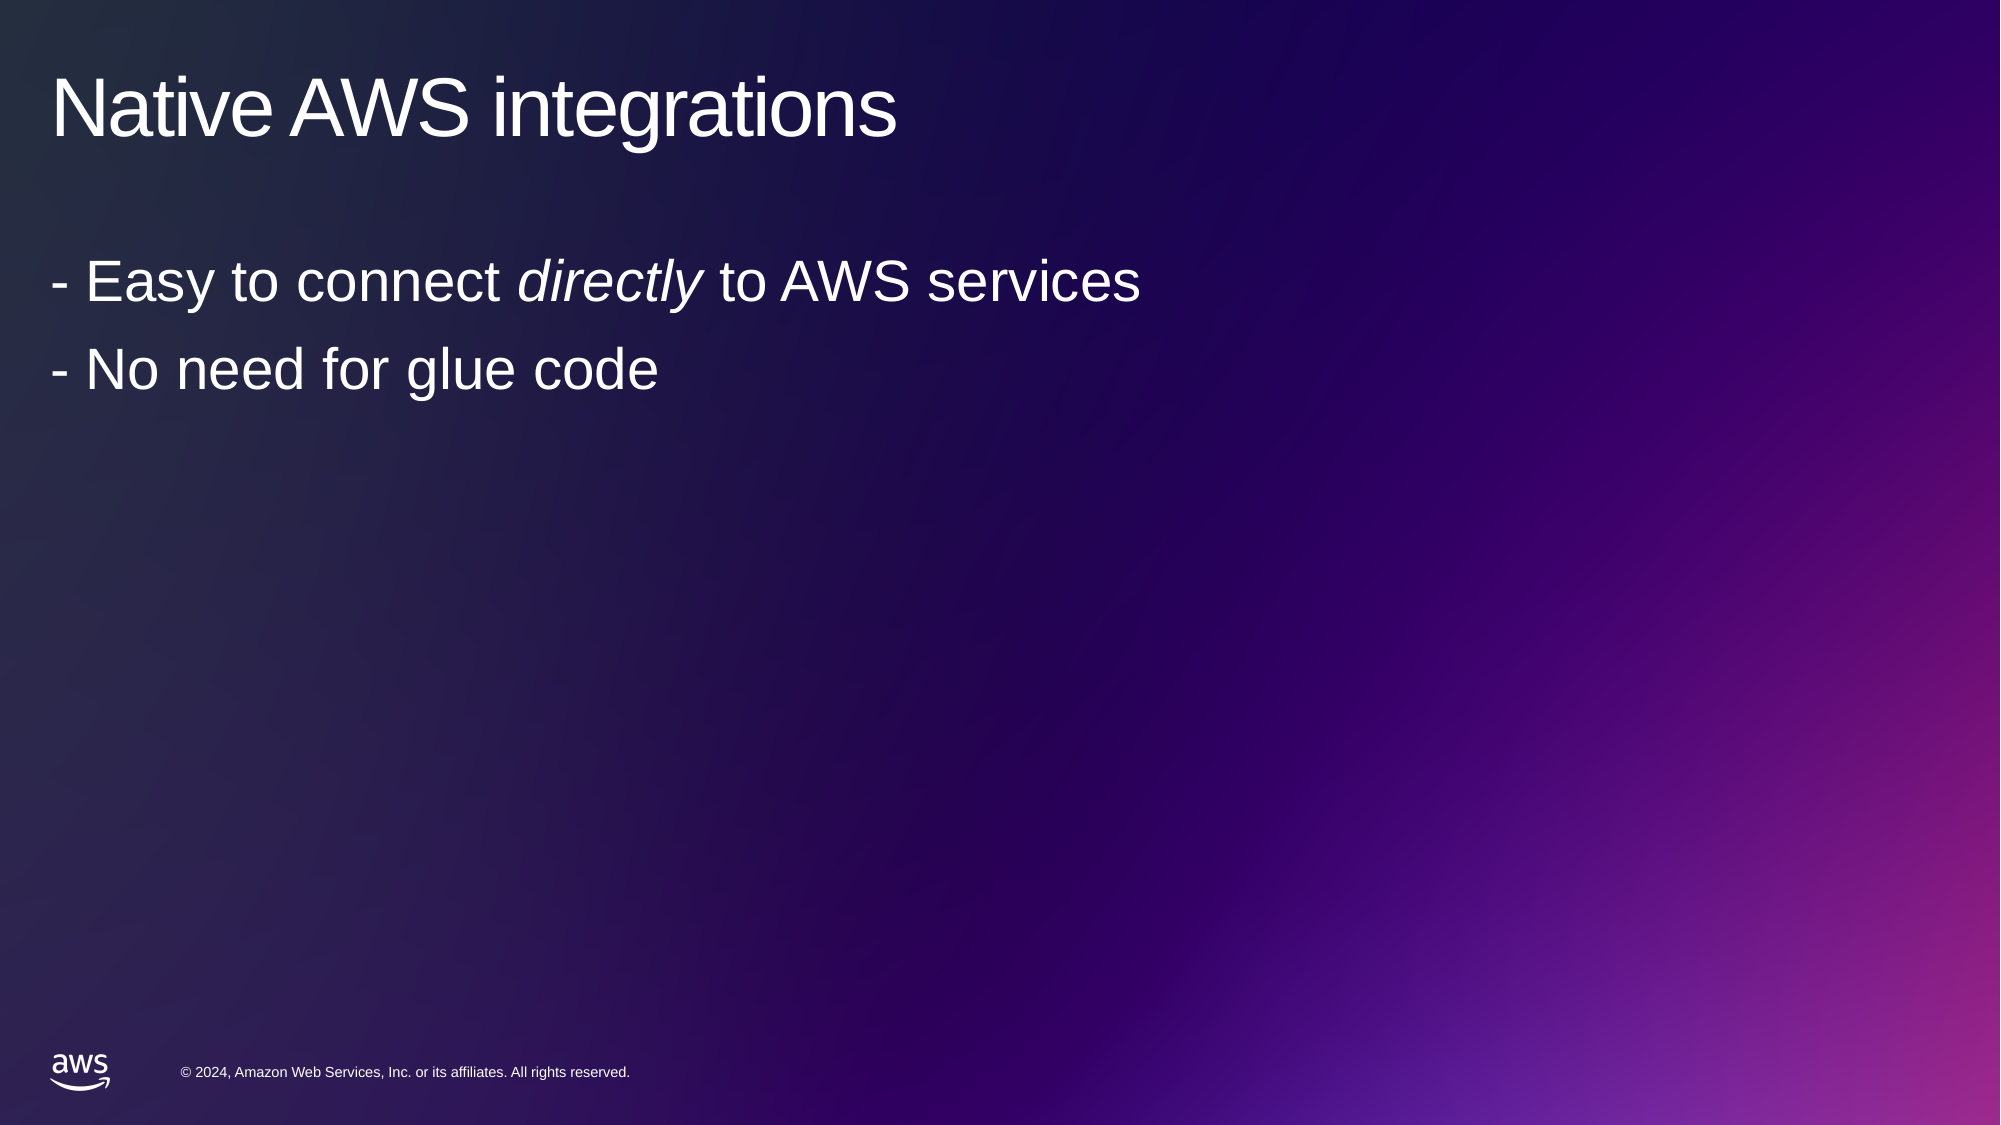

# Native AWS integrations
- Easy to connect directly to AWS services
- No need for glue code